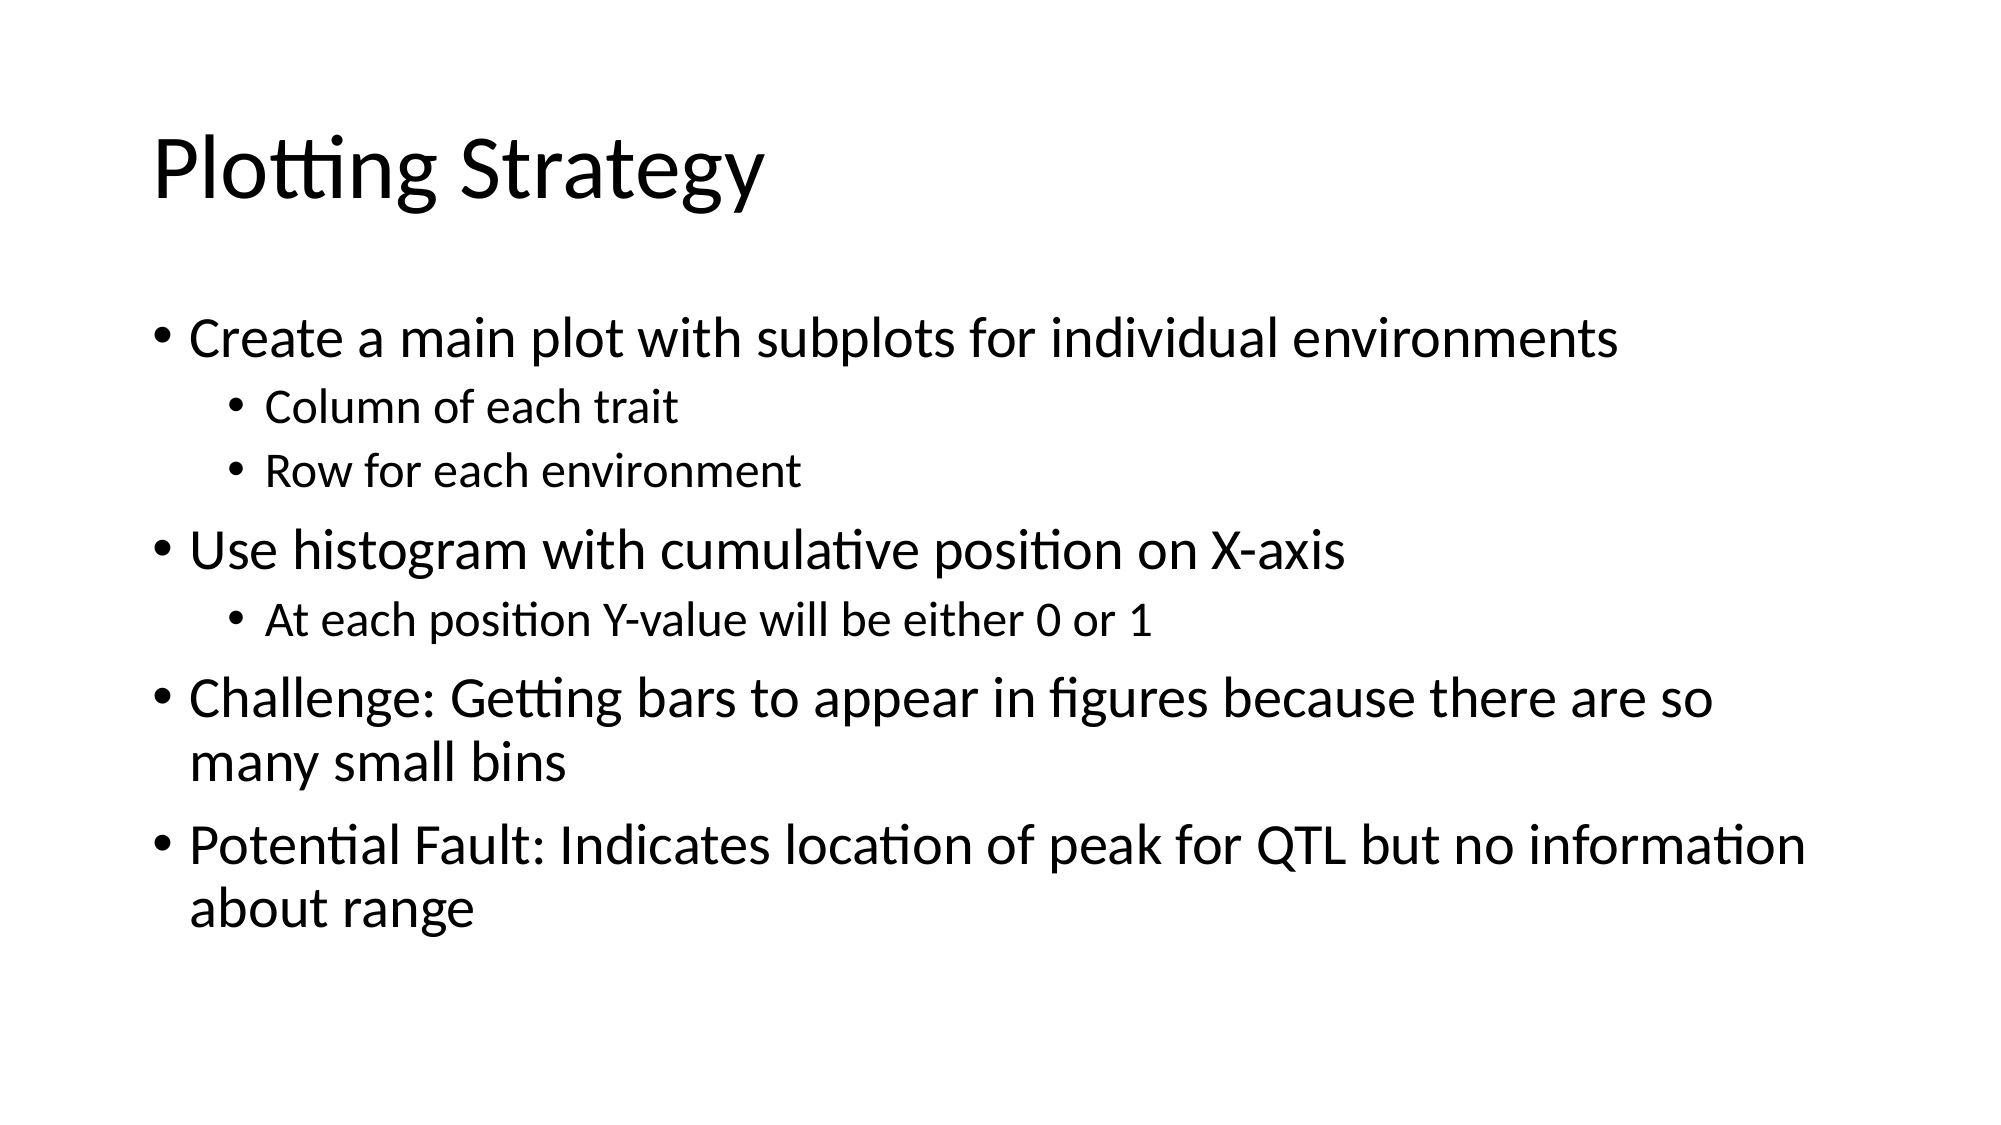

# Plotting Strategy
Create a main plot with subplots for individual environments
Column of each trait
Row for each environment
Use histogram with cumulative position on X-axis
At each position Y-value will be either 0 or 1
Challenge: Getting bars to appear in figures because there are so many small bins
Potential Fault: Indicates location of peak for QTL but no information about range